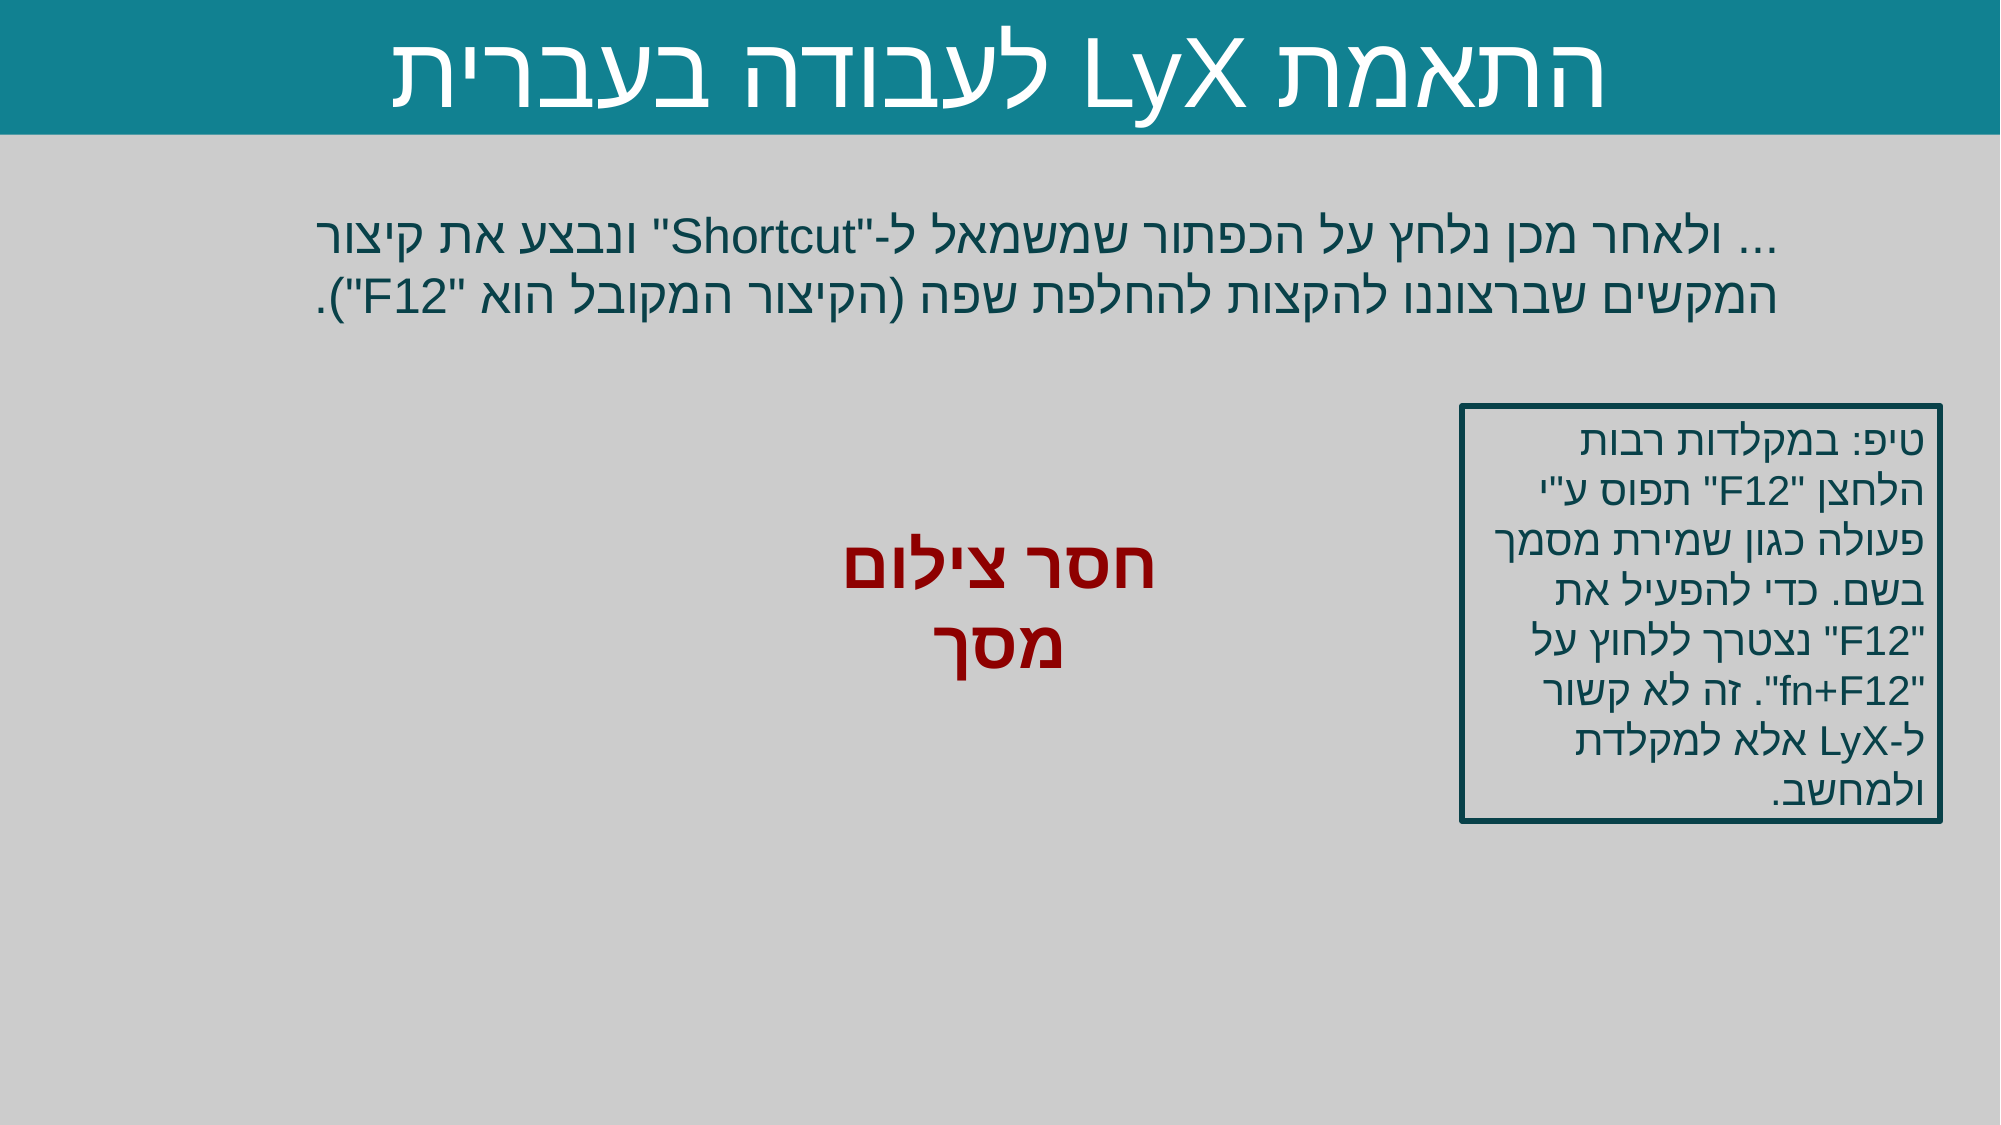

התאמת LyX לעבודה בעברית

... ולאחר מכן נלחץ על הכפתור שמשמאל ל-"Shortcut" ונבצע את קיצור המקשים שברצוננו להקצות להחלפת שפה (הקיצור המקובל הוא "F12").
טיפ: במקלדות רבות הלחצן "F12" תפוס ע"י פעולה כגון שמירת מסמך בשם. כדי להפעיל את "F12" נצטרך ללחוץ על "fn+F12". זה לא קשור ל-LyX אלא למקלדת ולמחשב.
חסר צילום מסך